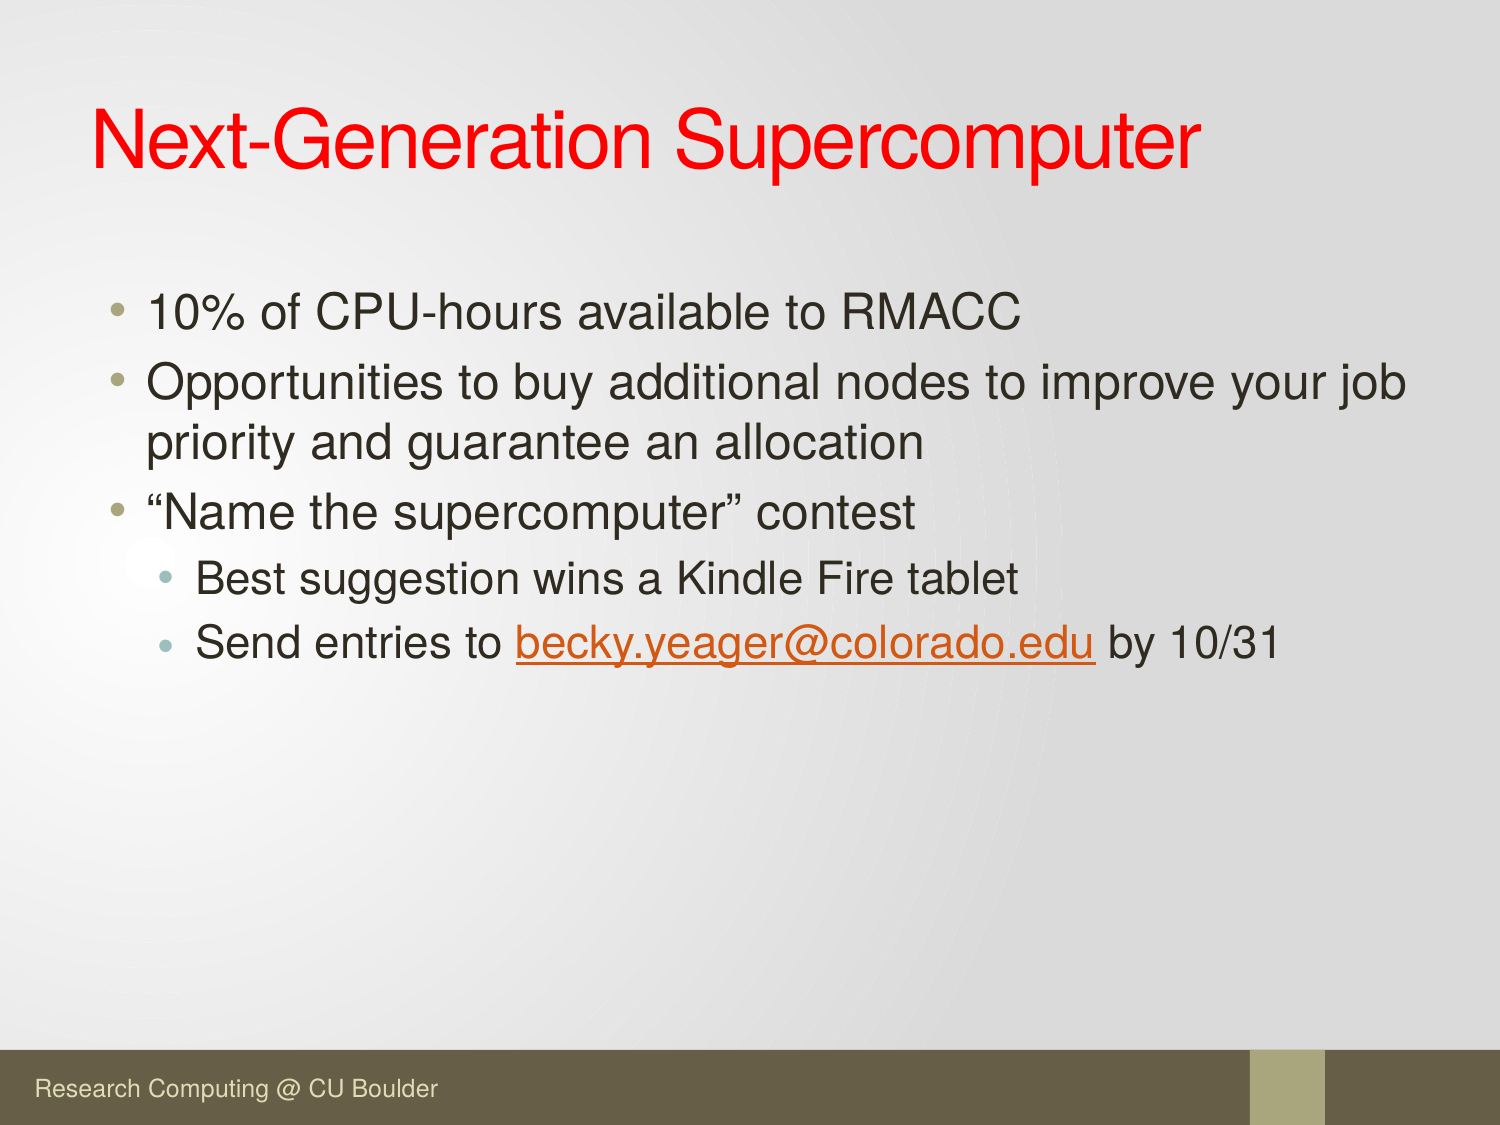

# Next-Generation Supercomputer
10% of CPU-hours available to RMACC
Opportunities to buy additional nodes to improve your job priority and guarantee an allocation
“Name the supercomputer” contest
Best suggestion wins a Kindle Fire tablet
Send entries to becky.yeager@colorado.edu by 10/31